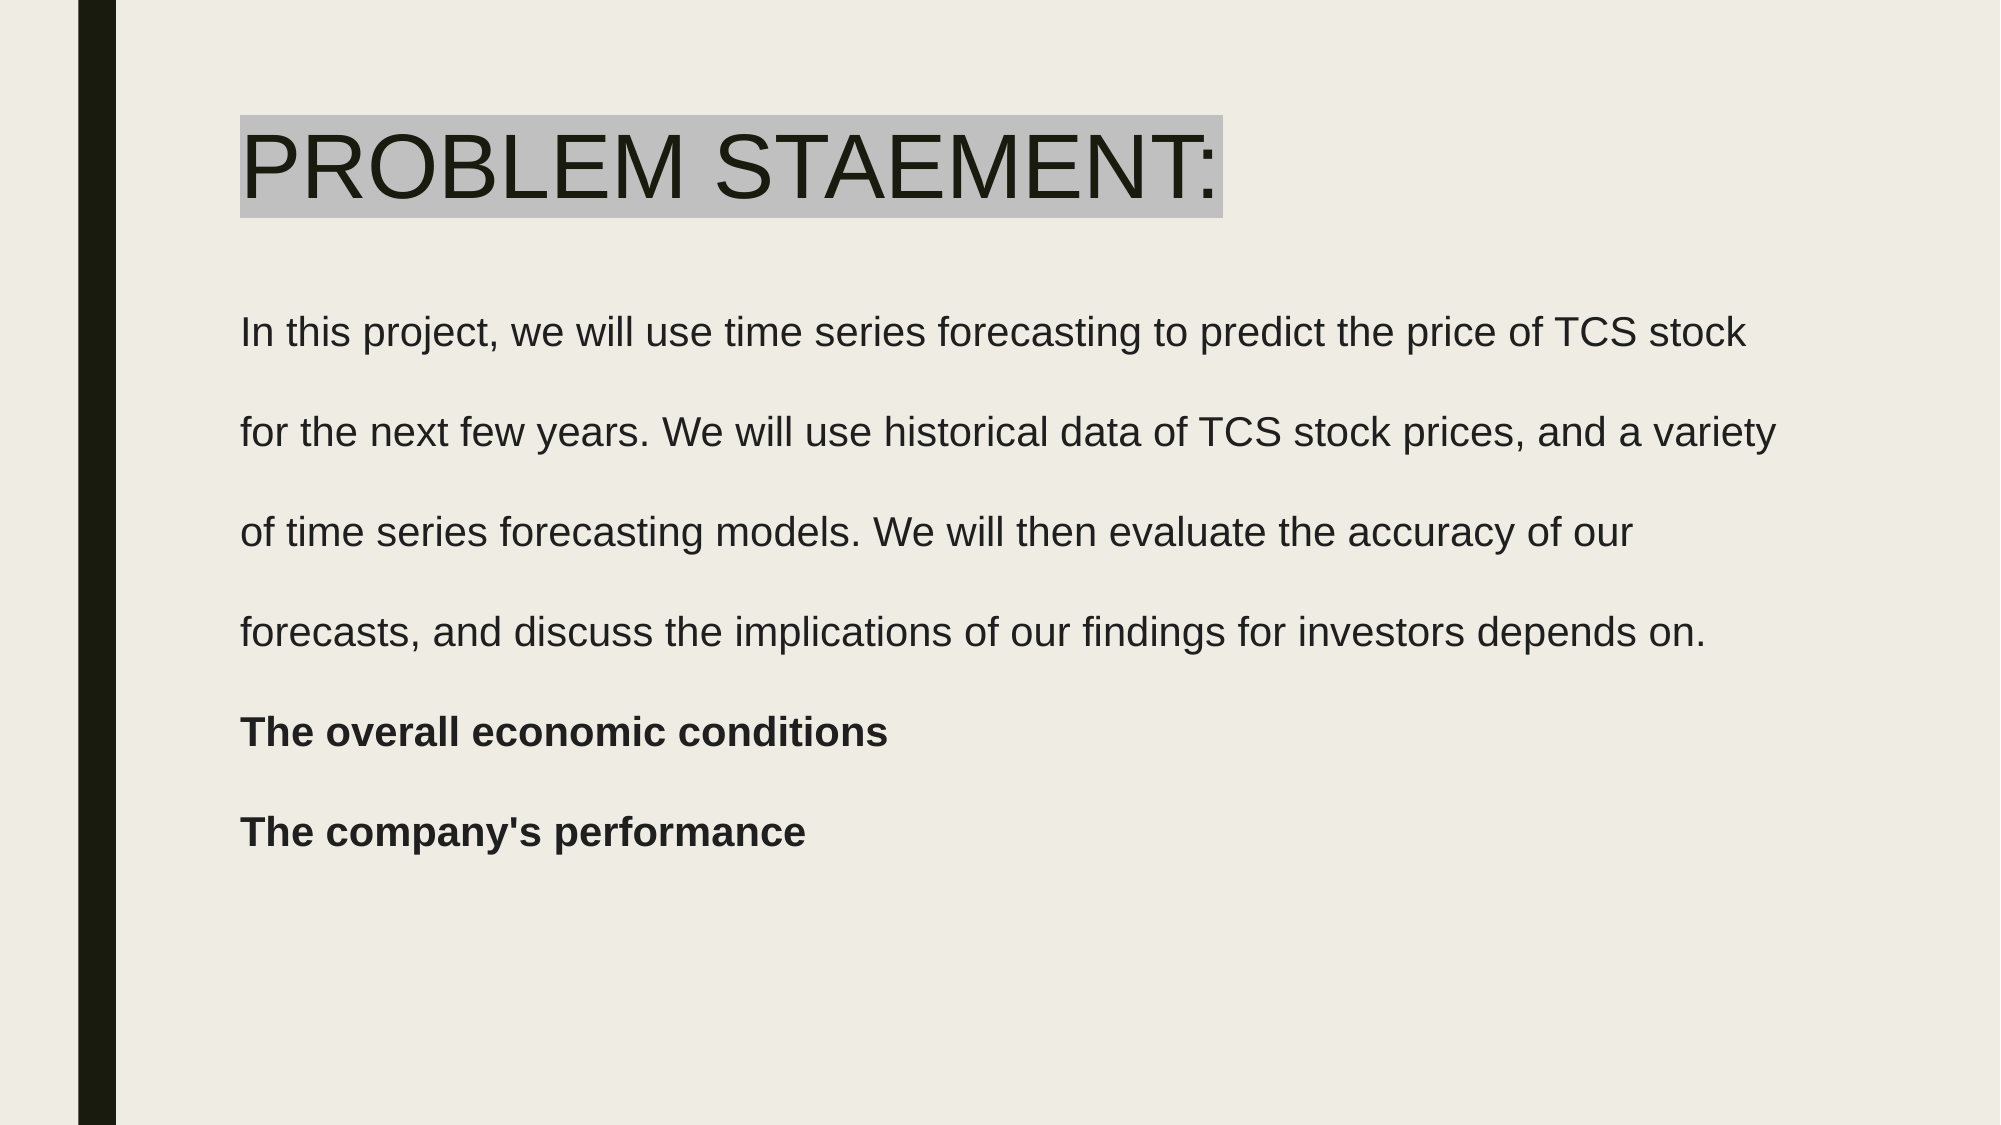

# PROBLEM STAEMENT:
In this project, we will use time series forecasting to predict the price of TCS stock for the next few years. We will use historical data of TCS stock prices, and a variety of time series forecasting models. We will then evaluate the accuracy of our forecasts, and discuss the implications of our findings for investors depends on.
The overall economic conditions
The company's performance